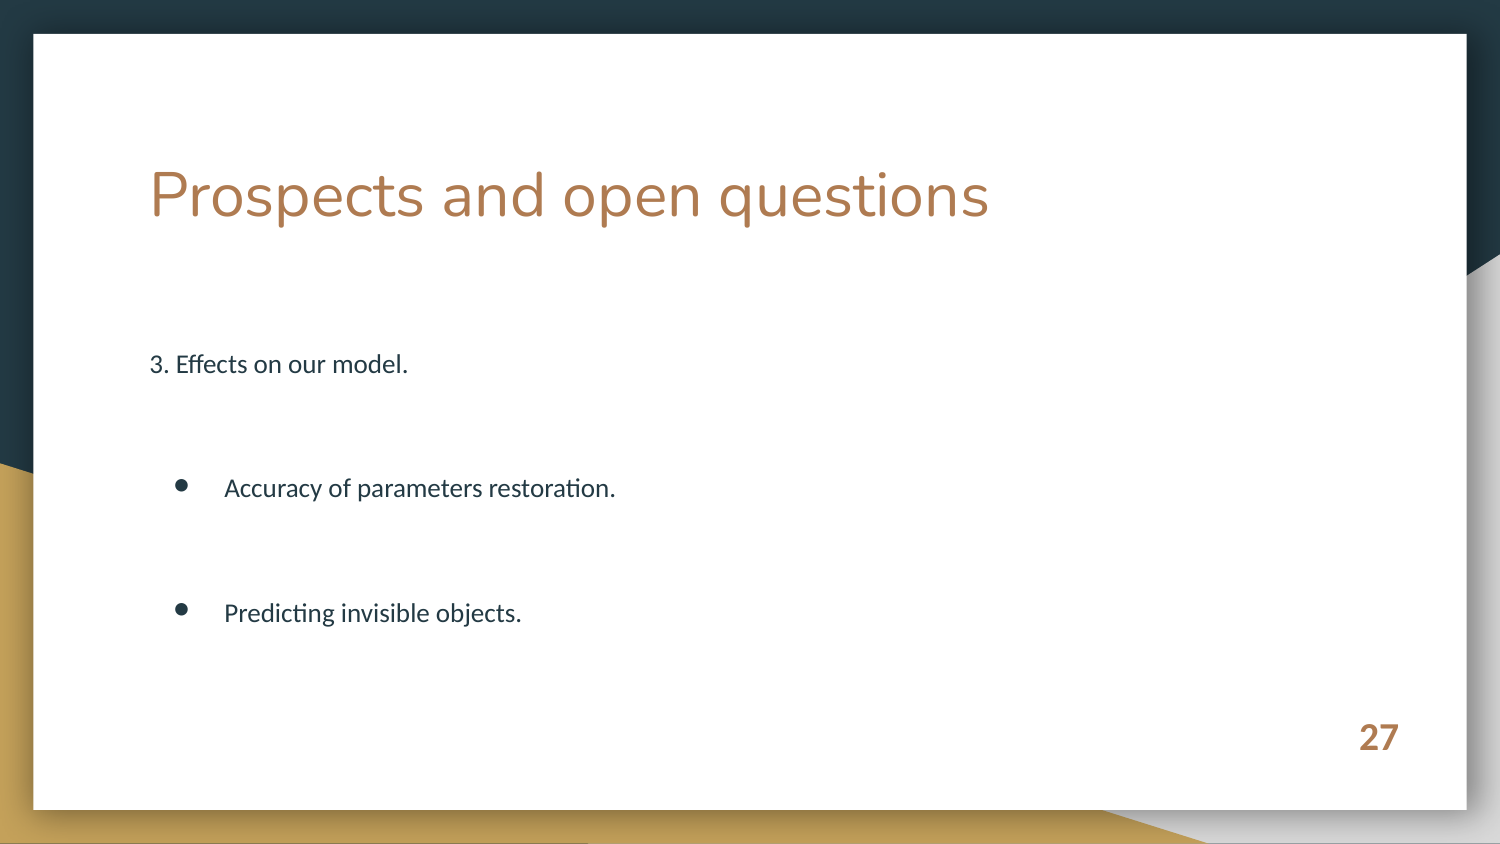

# Prospects and open questions
3. Effects on our model.

Accuracy of parameters restoration.

Predicting invisible objects.

27